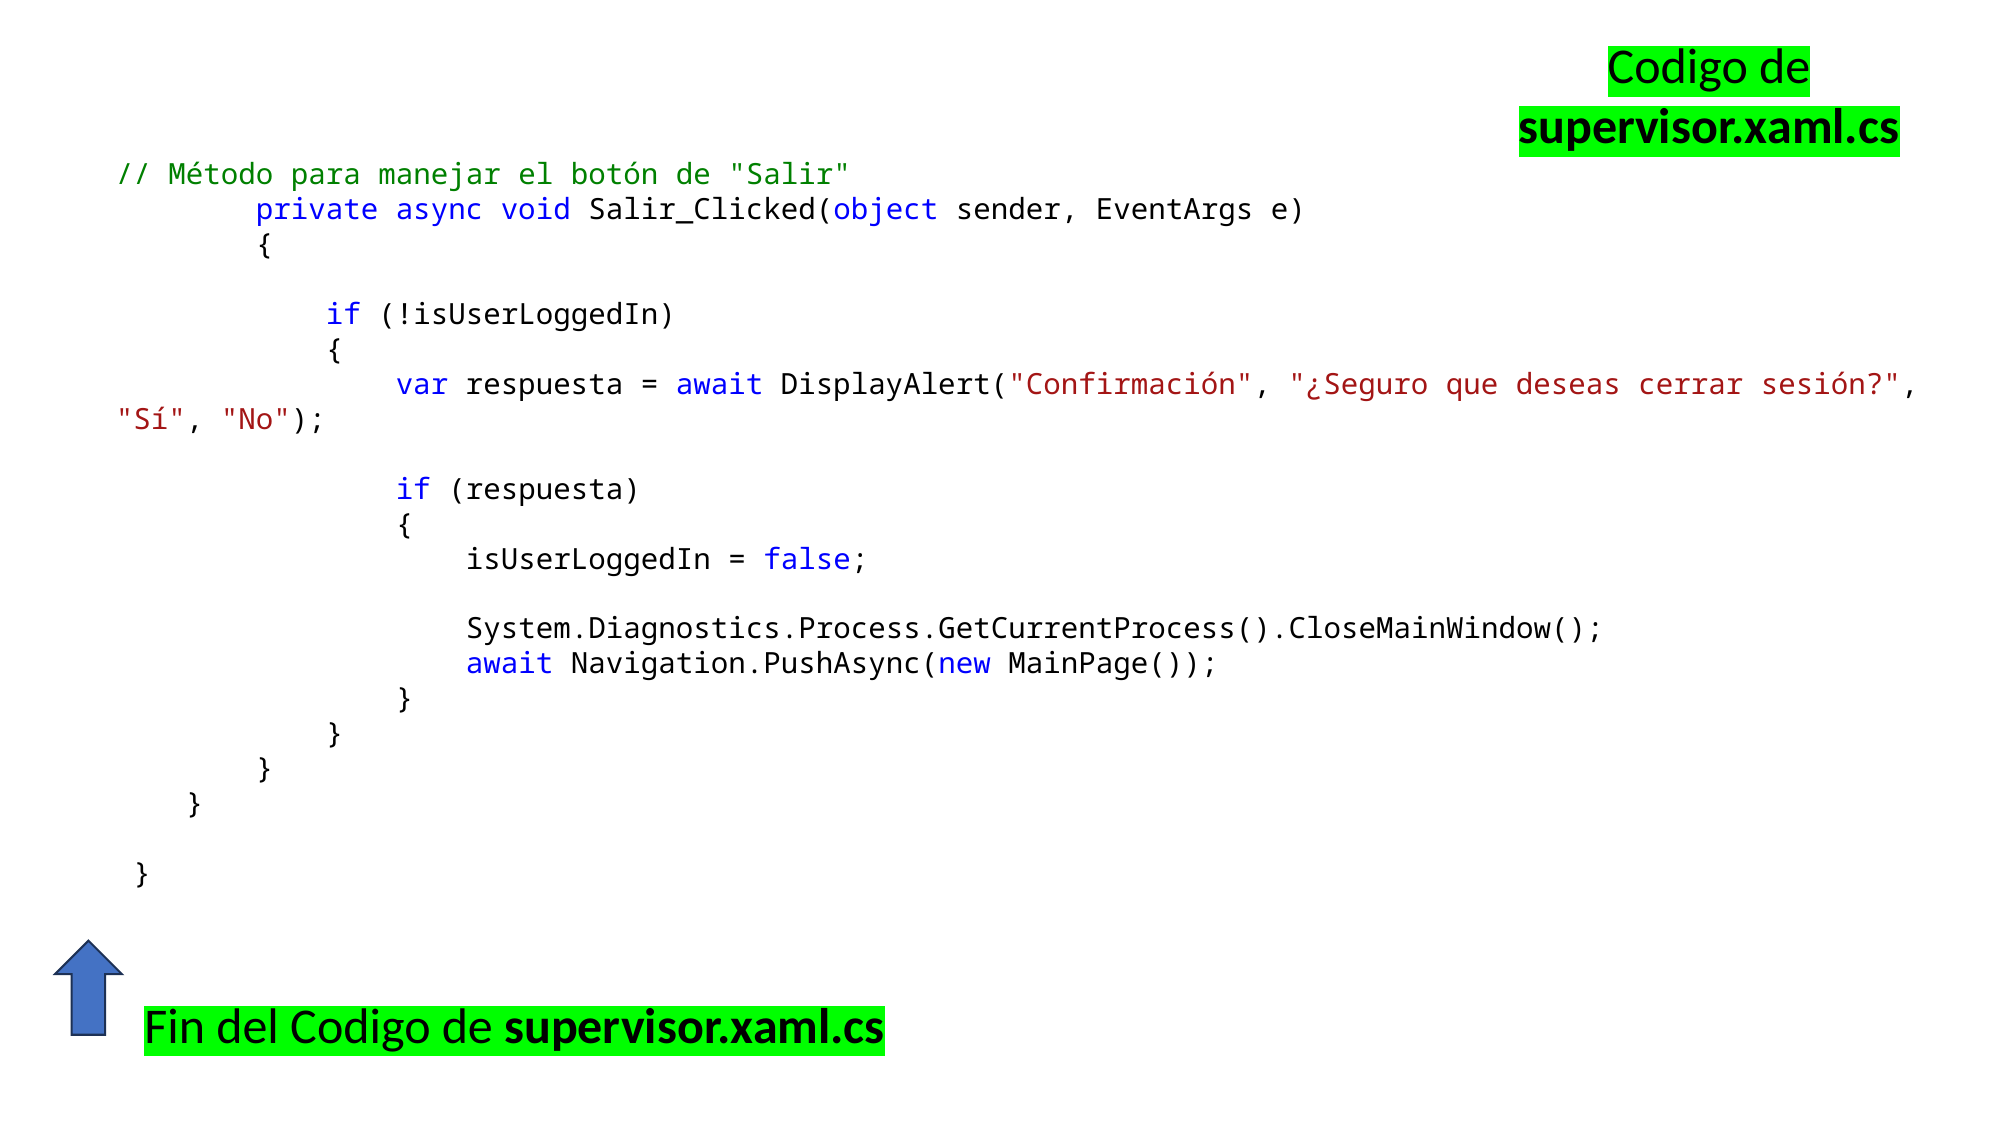

Codigo de supervisor.xaml.cs
// Método para manejar el botón de "Salir"
        private async void Salir_Clicked(object sender, EventArgs e)
        {

            if (!isUserLoggedIn)
            {
                var respuesta = await DisplayAlert("Confirmación", "¿Seguro que deseas cerrar sesión?", "Sí", "No");

                if (respuesta)
                {
                    isUserLoggedIn = false;

                    System.Diagnostics.Process.GetCurrentProcess().CloseMainWindow();
                    await Navigation.PushAsync(new MainPage());
                }
            }
        }
    }

 }

Fin del Codigo de supervisor.xaml.cs